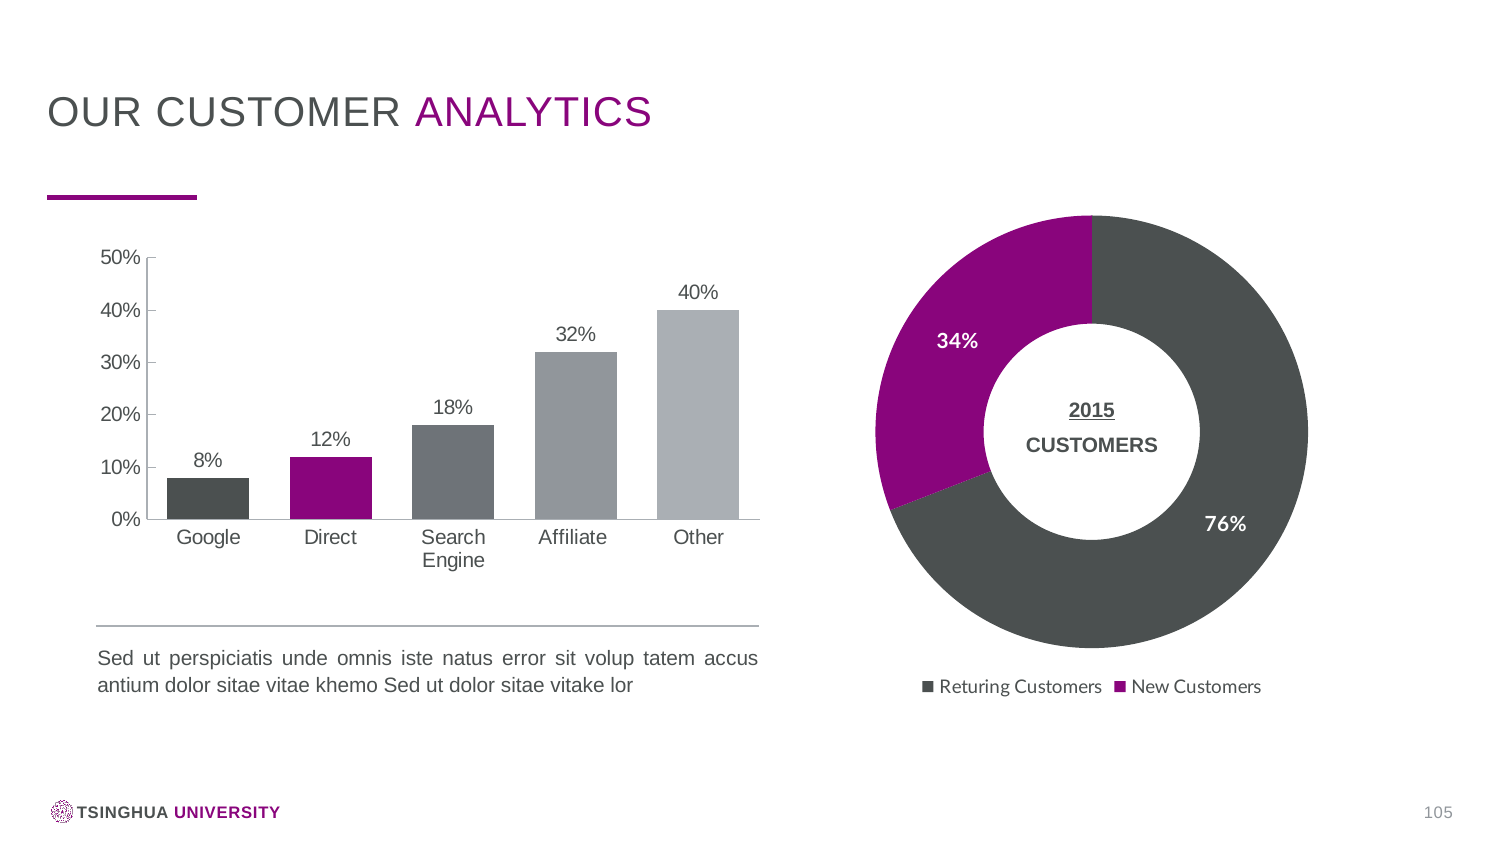

Our customer analytics

### Chart

| Category | Sales |
|---|---|
| Returing Customers | 0.76 |
| New Customers | 0.34 |

### Chart

| Category | Column6 |
|---|---|
| Google | 0.08 |
| Direct | 0.12 |
| Search Engine | 0.18 |
| Affiliate  | 0.32 |
| Other | 0.4 |
2015
CUSTOMERS
Sed ut perspiciatis unde omnis iste natus error sit volup tatem accus antium dolor sitae vitae khemo Sed ut dolor sitae vitake lor